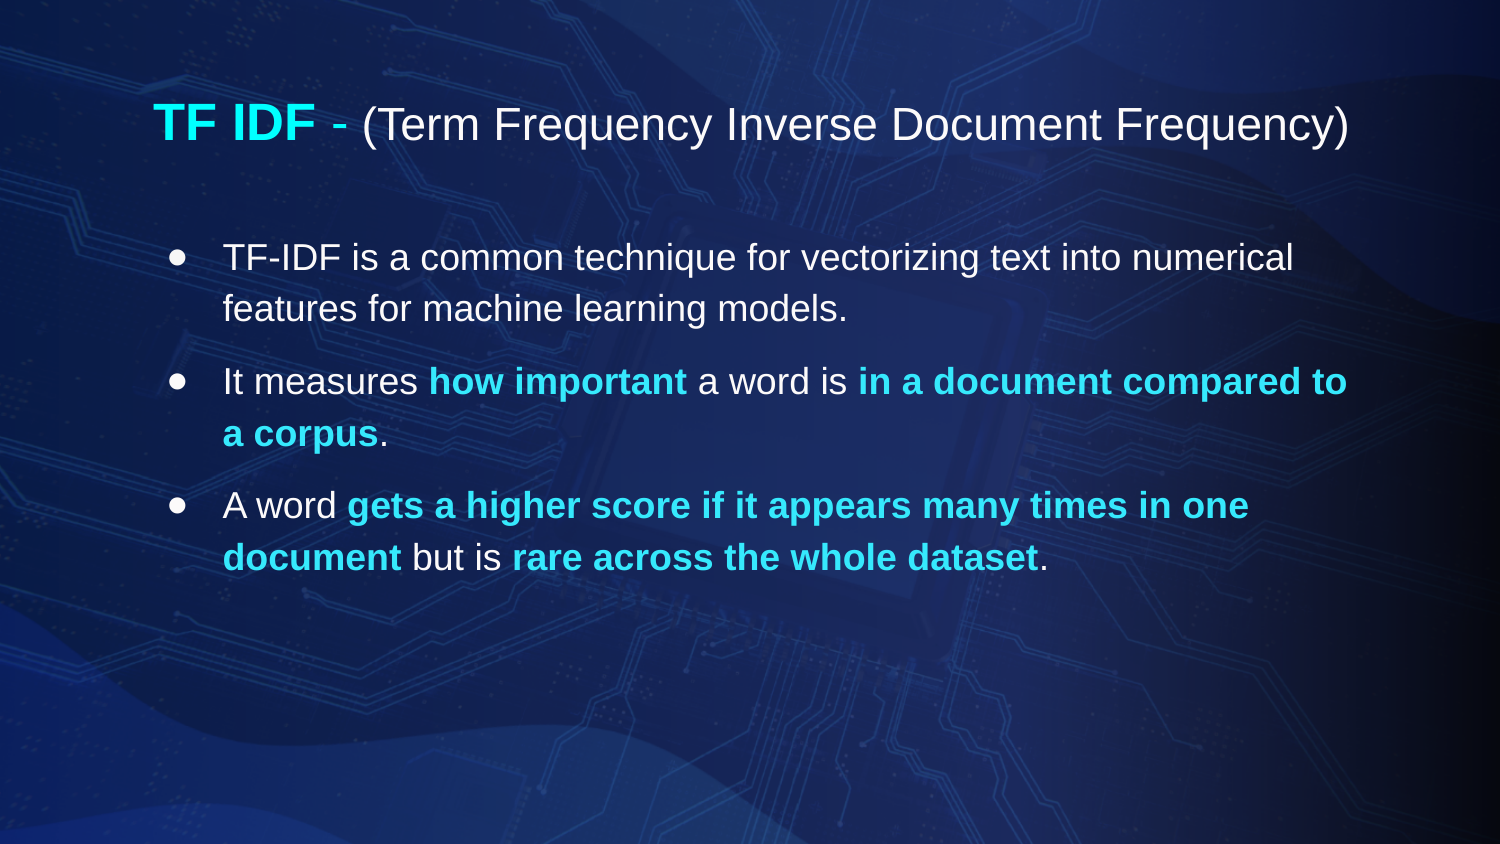

# TF IDF - (Term Frequency Inverse Document Frequency)
TF-IDF is a common technique for vectorizing text into numerical features for machine learning models.
It measures how important a word is in a document compared to a corpus.
A word gets a higher score if it appears many times in one document but is rare across the whole dataset.